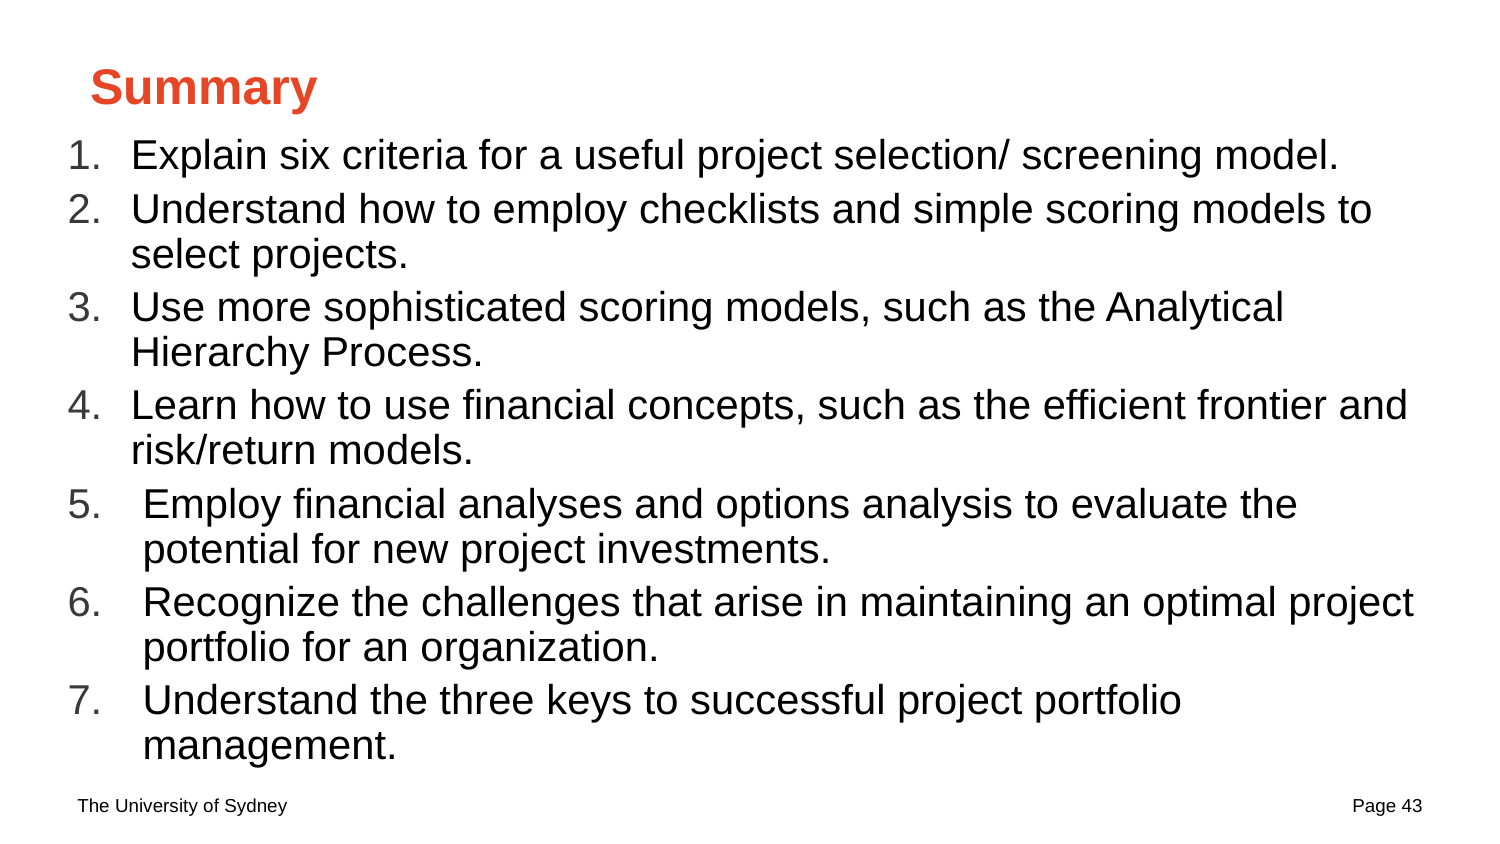

# Summary
Explain six criteria for a useful project selection/ screening model.
Understand how to employ checklists and simple scoring models to select projects.
Use more sophisticated scoring models, such as the Analytical Hierarchy Process.
Learn how to use financial concepts, such as the efficient frontier and risk/return models.
Employ financial analyses and options analysis to evaluate the potential for new project investments.
Recognize the challenges that arise in maintaining an optimal project portfolio for an organization.
Understand the three keys to successful project portfolio management.